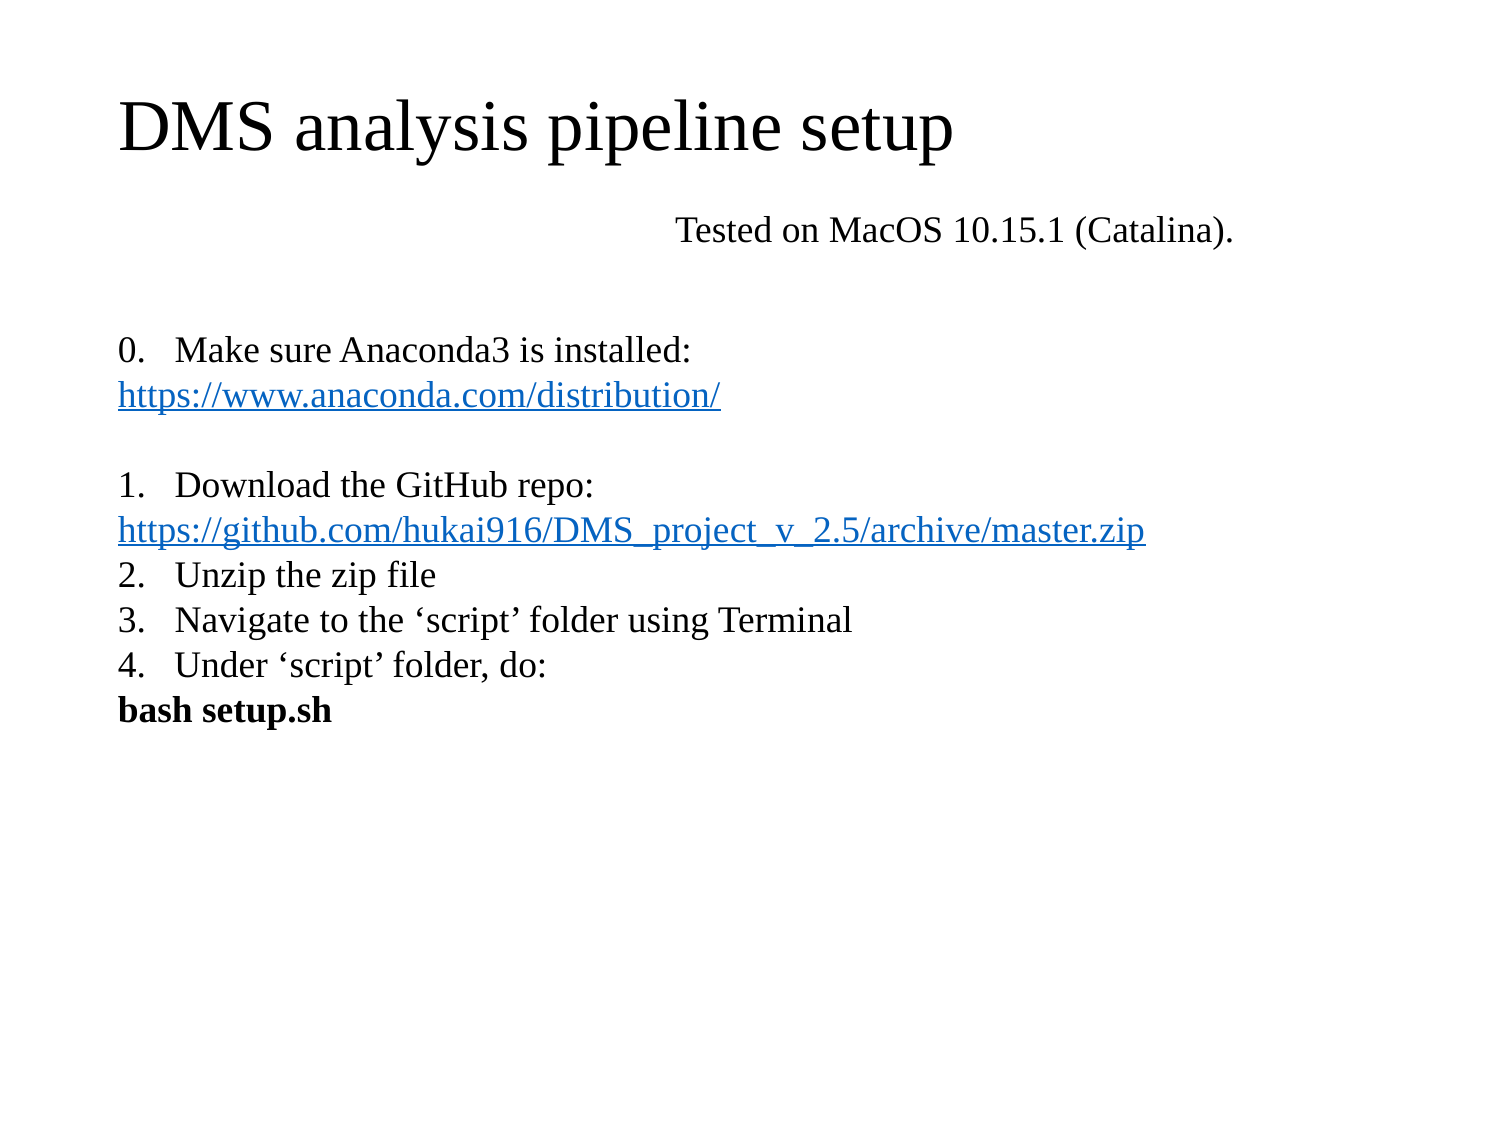

# DMS analysis pipeline setup
Tested on MacOS 10.15.1 (Catalina).
0.   Make sure Anaconda3 is installed:
https://www.anaconda.com/distribution/

1.   Download the GitHub repo:
https://github.com/hukai916/DMS_project_v_2.5/archive/master.zip
2.   Unzip the zip file
3.   Navigate to the ‘script’ folder using Terminal
Under ‘script’ folder, do:
bash setup.sh